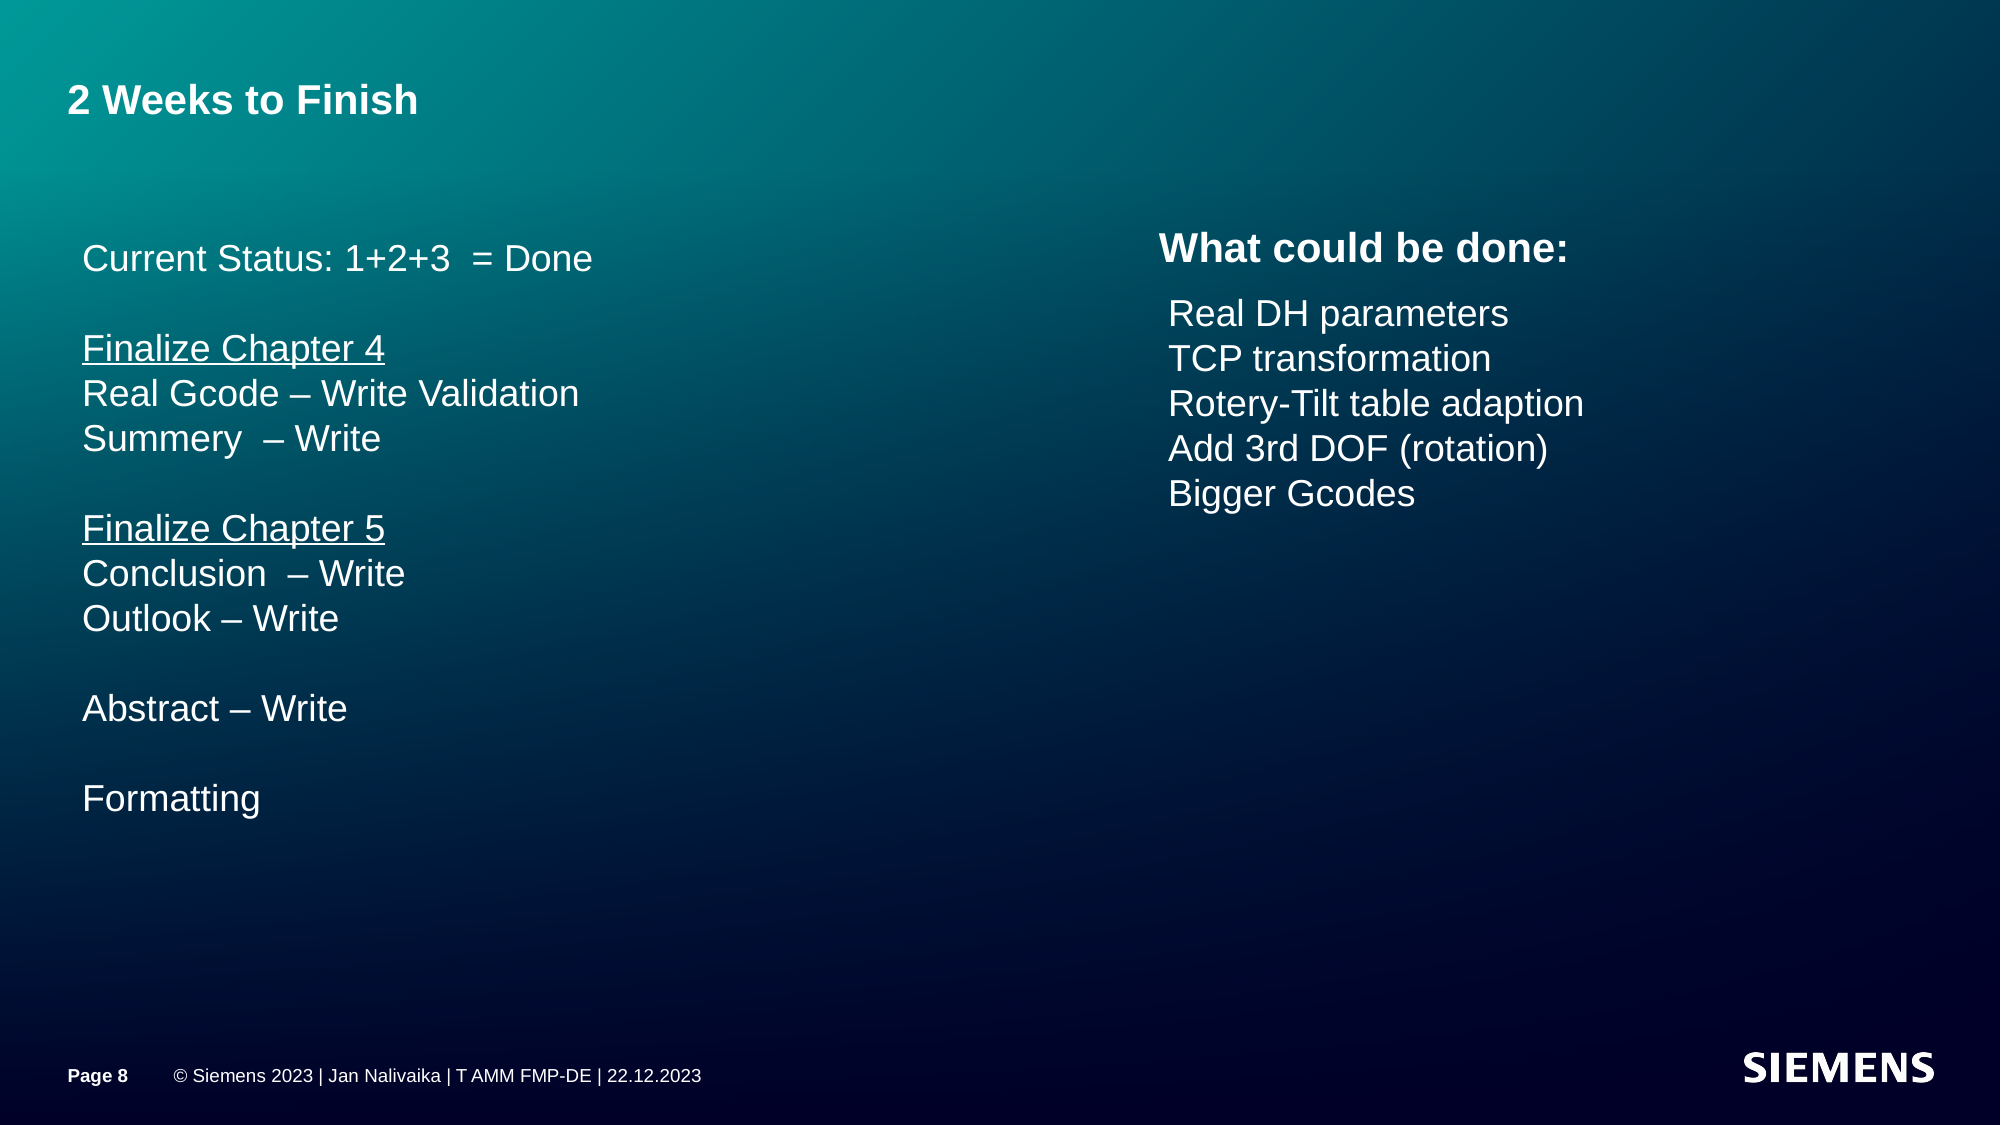

# 2 Weeks to Finish
Current Status: 1+2+3  = Done

Finalize Chapter 4
Real Gcode – Write Validation
Summery  – Write

Finalize Chapter 5
Conclusion  – Write
Outlook – Write

Abstract – Write

Formatting
What could be done:

Real DH parameters
TCP transformation
Rotery-Tilt table adaption
Add 3rd DOF (rotation)
Bigger Gcodes
Page 8
© Siemens 2023 | Jan Nalivaika | T AMM FMP-DE | 22.12.2023